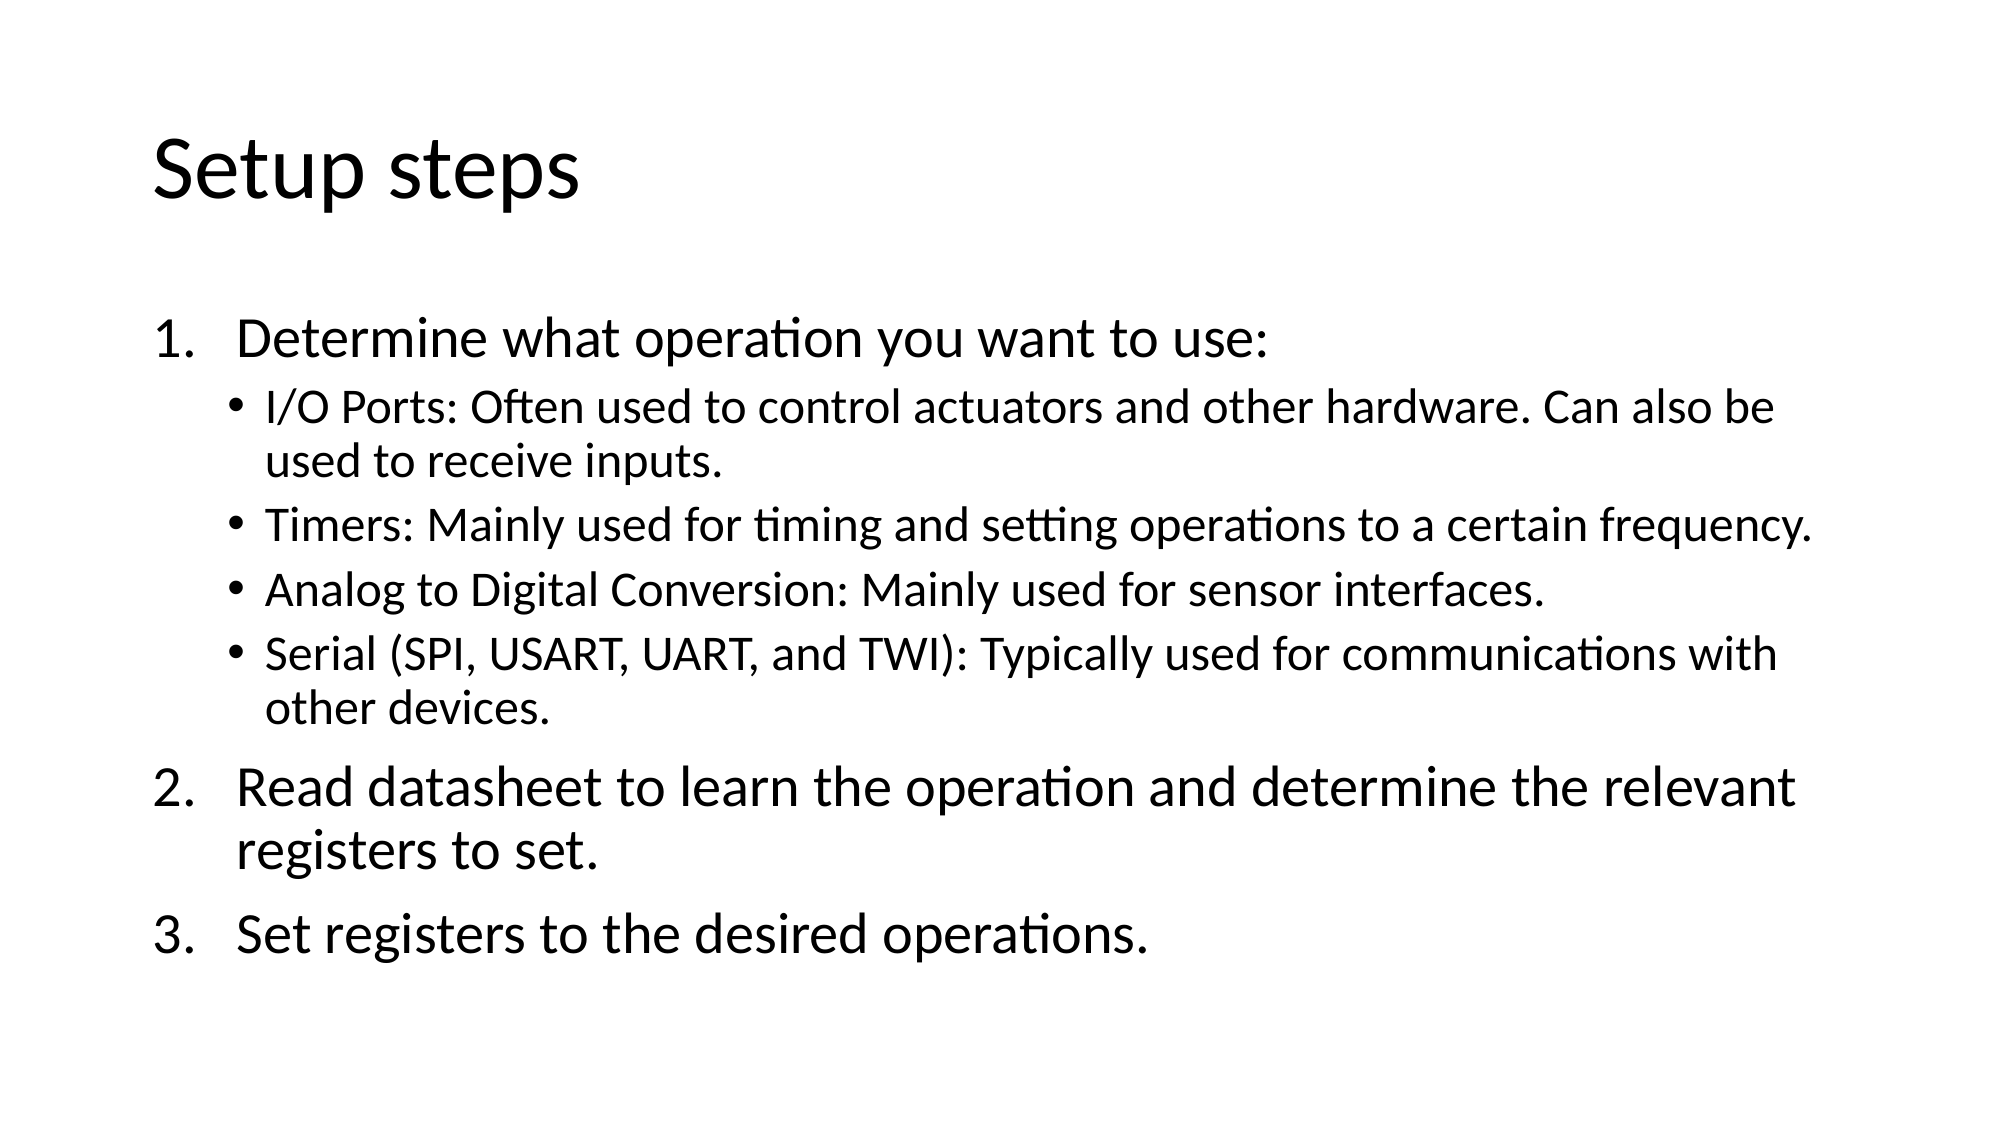

# Setup steps
Determine what operation you want to use:
I/O Ports: Often used to control actuators and other hardware. Can also be used to receive inputs.
Timers: Mainly used for timing and setting operations to a certain frequency.
Analog to Digital Conversion: Mainly used for sensor interfaces.
Serial (SPI, USART, UART, and TWI): Typically used for communications with other devices.
Read datasheet to learn the operation and determine the relevant registers to set.
Set registers to the desired operations.